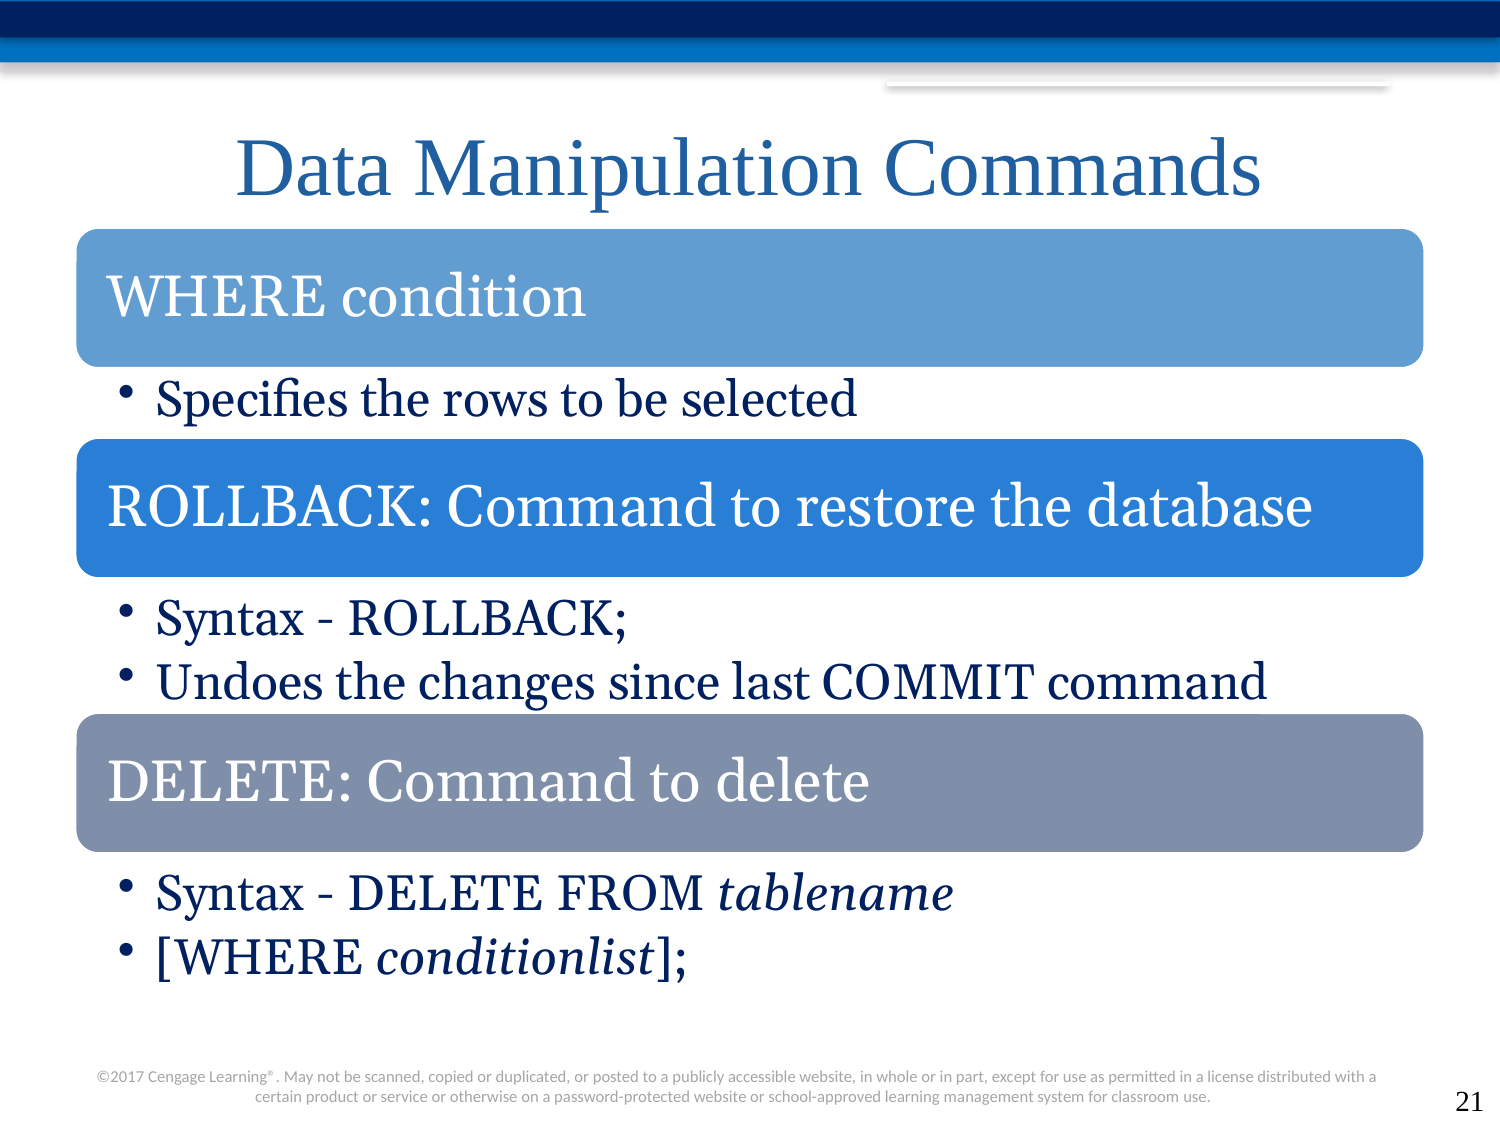

# Data Manipulation Commands
WHERE condition
Specifies the rows to be selected
ROLLBACK: Command to restore the database
Syntax - ROLLBACK;
Undoes the changes since last COMMIT command
DELETE: Command to delete
Syntax - DELETE FROM tablename
[WHERE conditionlist];
21